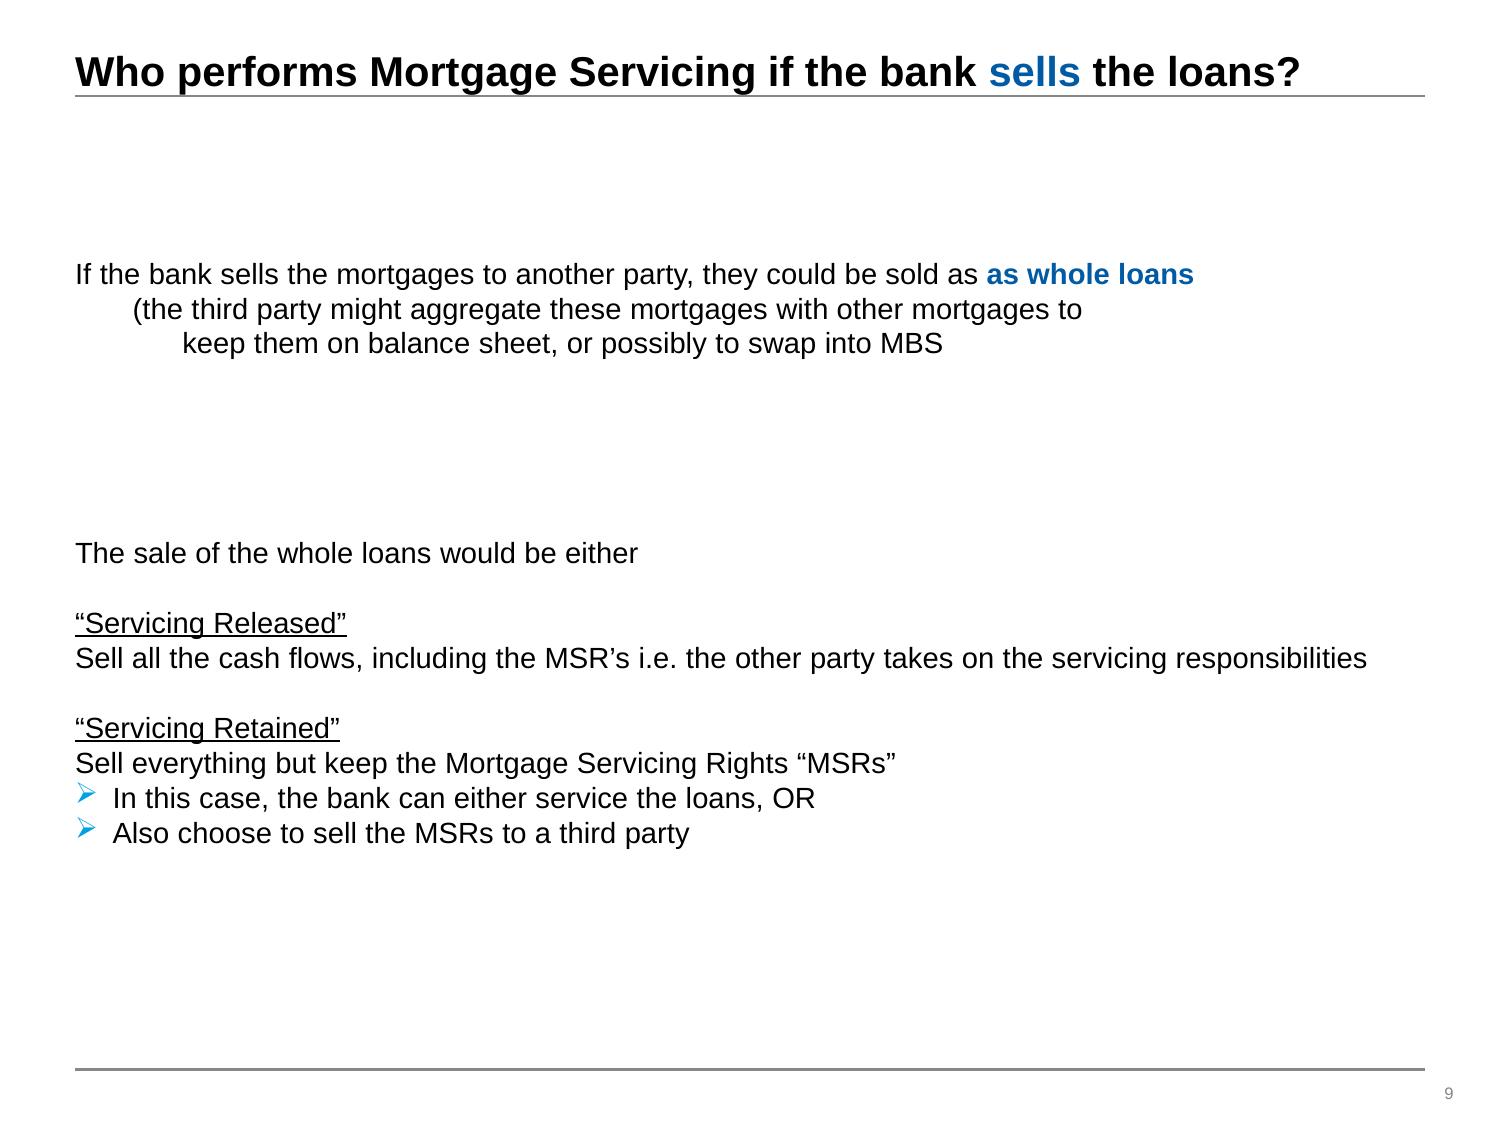

# Who performs Mortgage Servicing if the bank sells the loans?
If the bank sells the mortgages to another party, they could be sold as as whole loans
       (the third party might aggregate these mortgages with other mortgages to
             keep them on balance sheet, or possibly to swap into MBS

The sale of the whole loans would be either

“Servicing Released”
Sell all the cash flows, including the MSR’s i.e. the other party takes on the servicing responsibilities

“Servicing Retained”
Sell everything but keep the Mortgage Servicing Rights “MSRs”
In this case, the bank can either service the loans, OR
Also choose to sell the MSRs to a third party